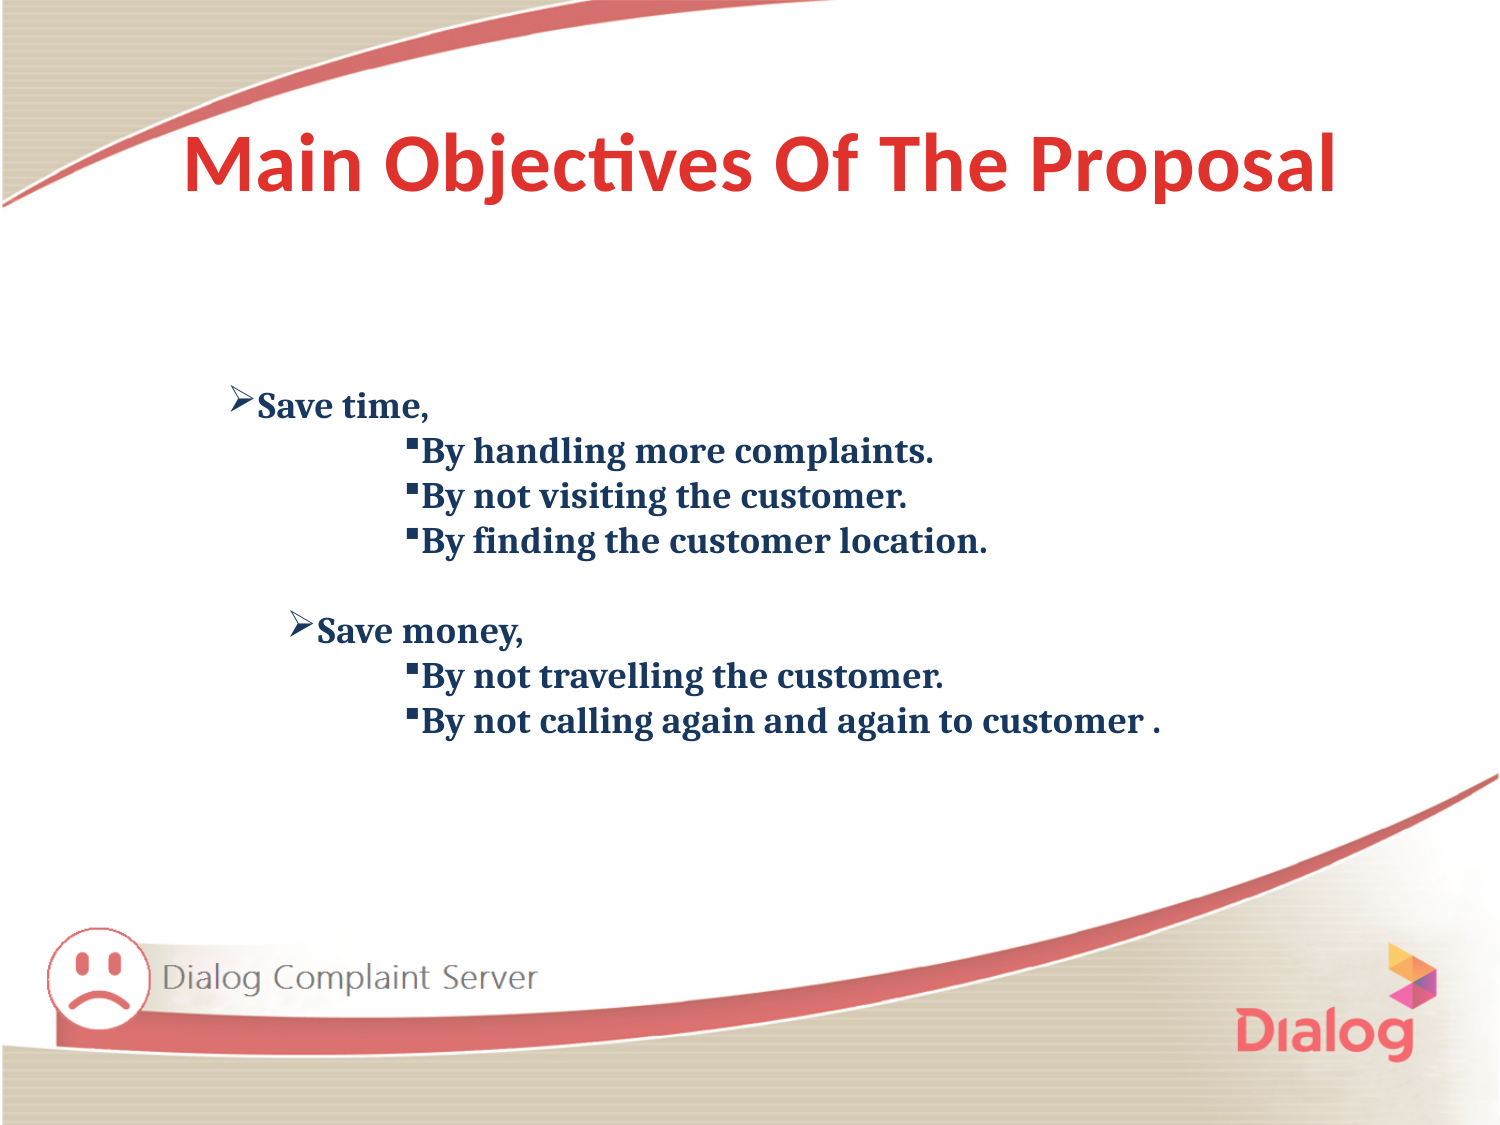

Main Objectives Of The Proposal

Save time,
By handling more complaints.
By not visiting the customer.
By finding the customer location.

Save money,
By not travelling the customer.
By not calling again and again to customer .